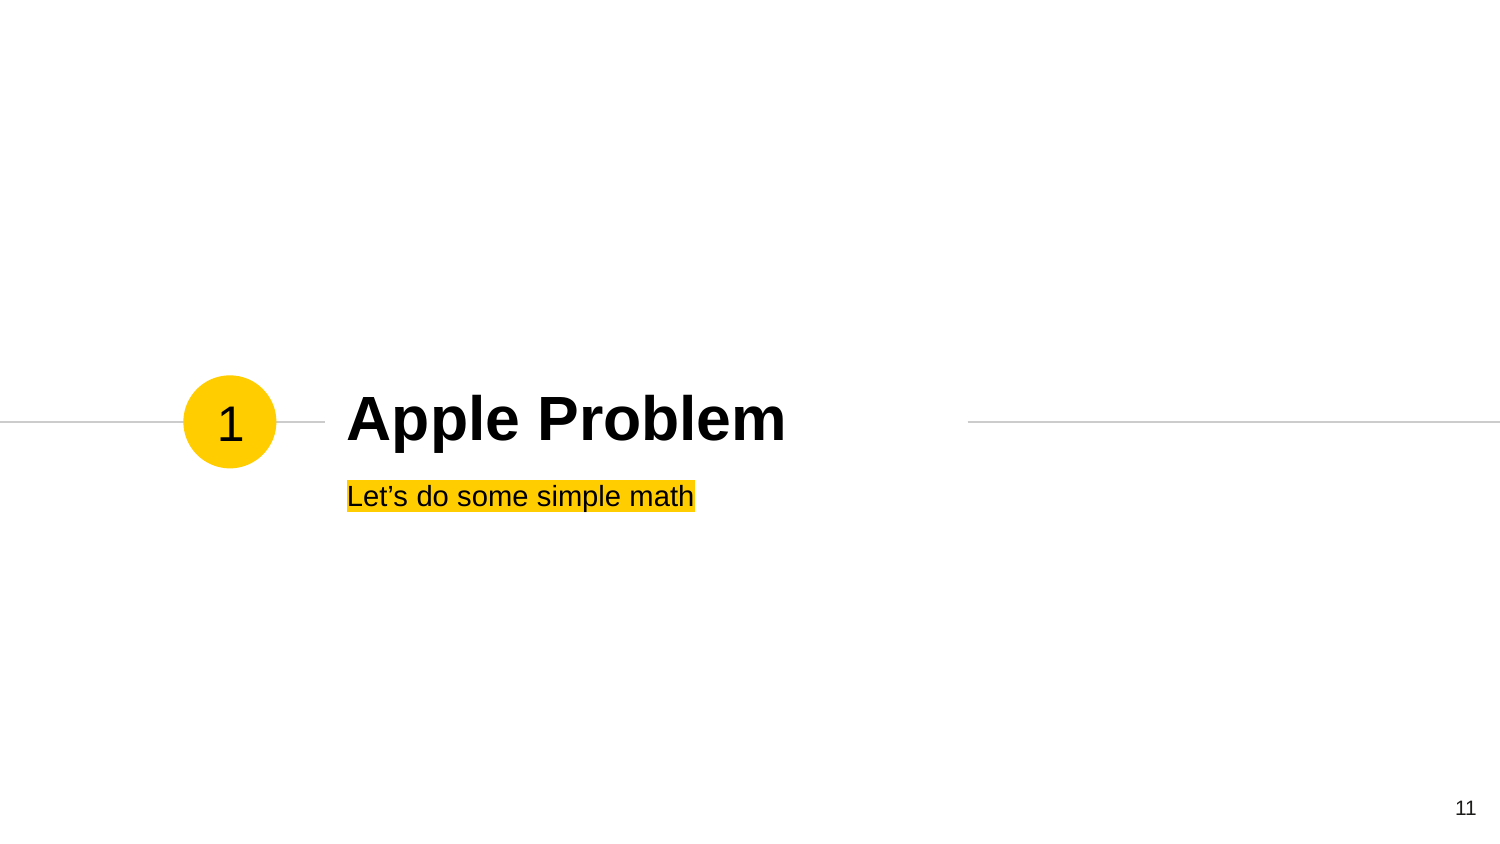

# Apple Problem
1
Let’s do some simple math
11